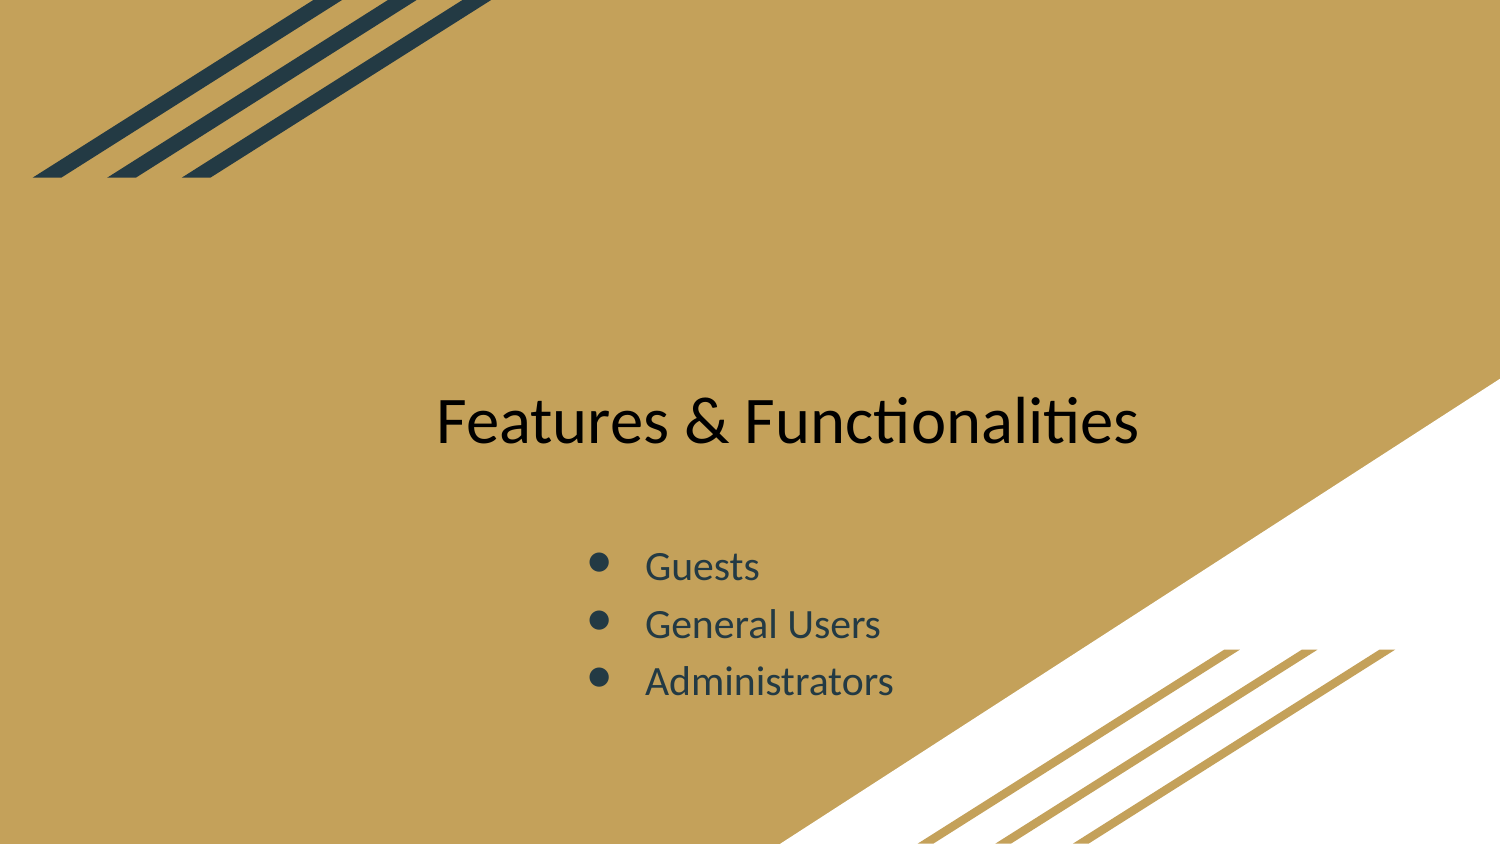

# Features & Functionalities
Guests
General Users
Administrators